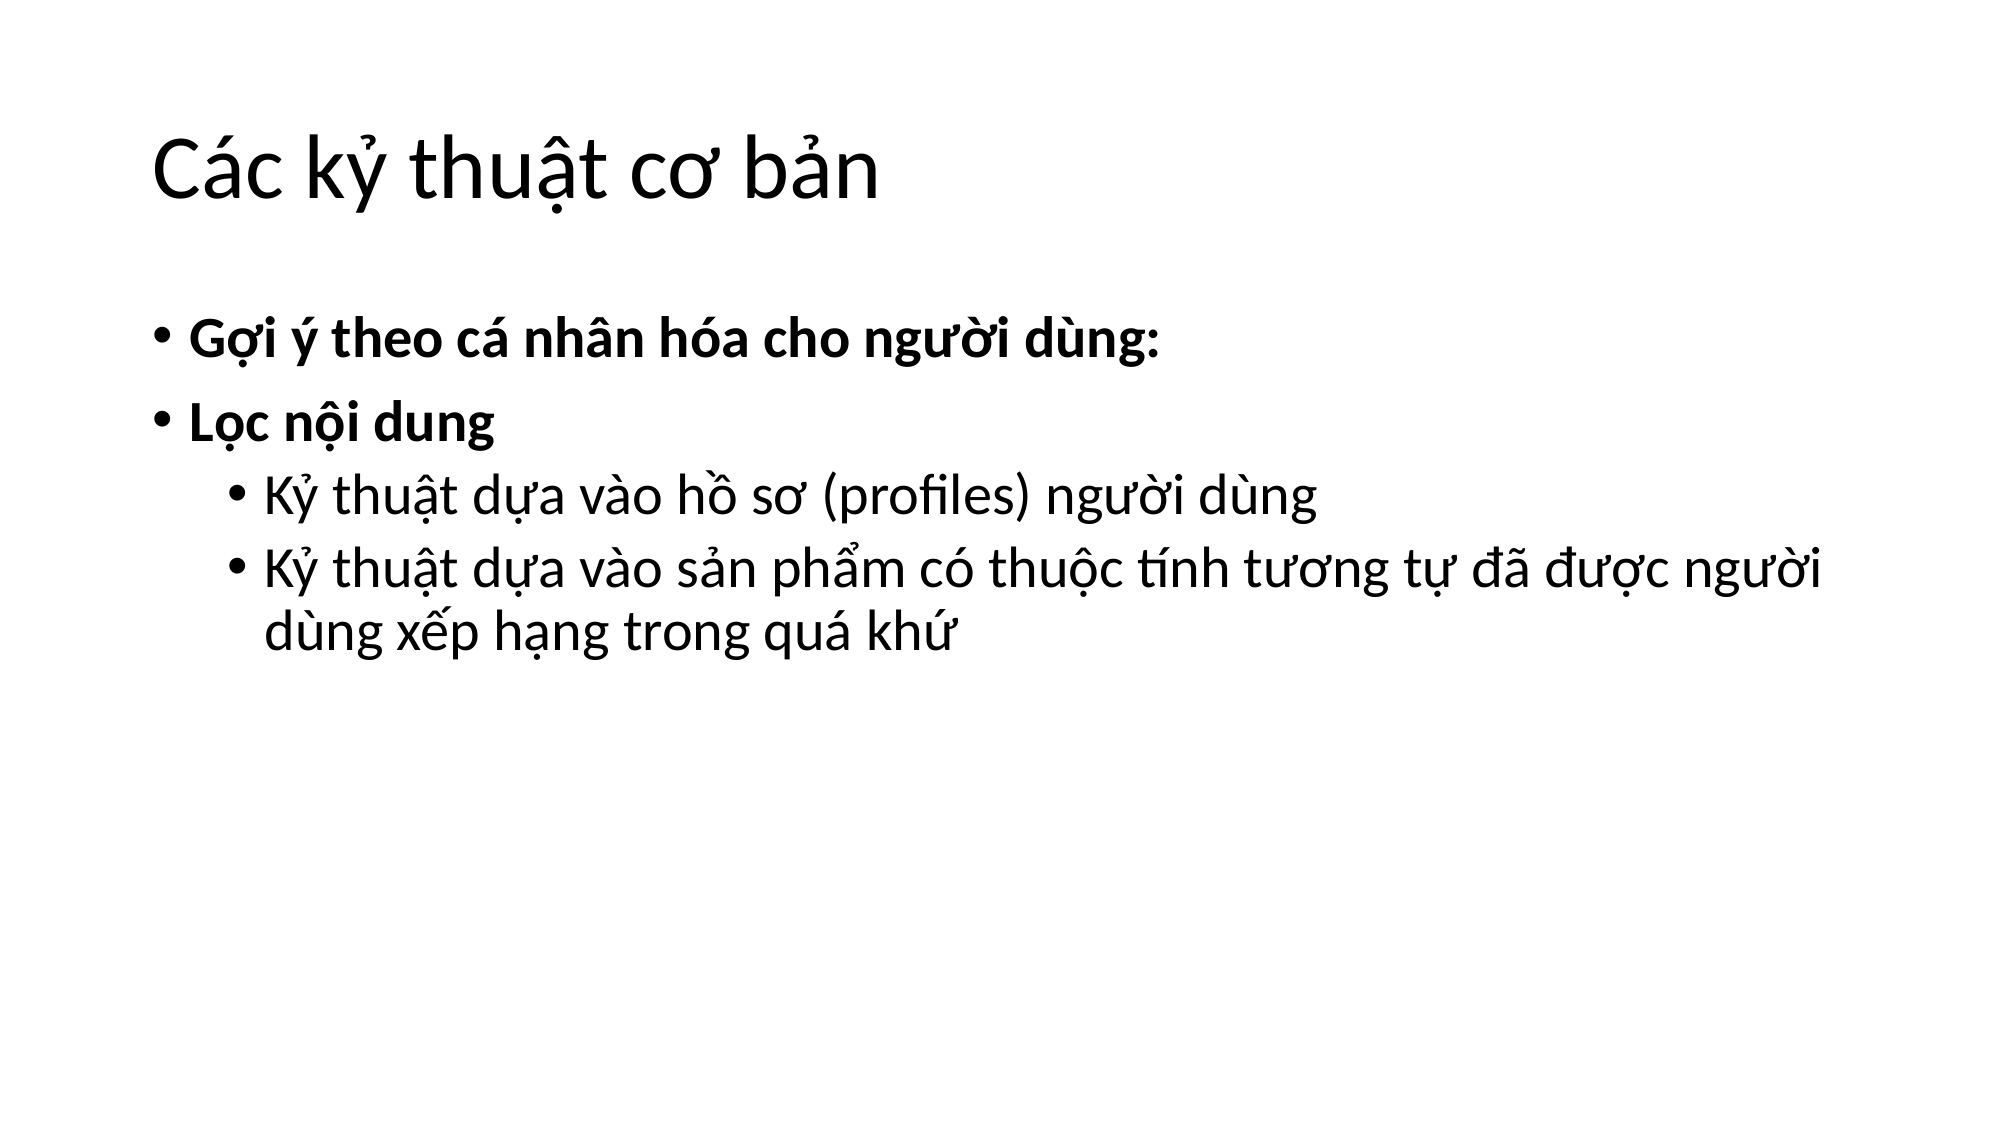

# Các kỷ thuật cơ bản
Gợi ý theo cá nhân hóa cho người dùng:
Lọc nội dung
Kỷ thuật dựa vào hồ sơ (profiles) người dùng
Kỷ thuật dựa vào sản phẩm có thuộc tính tương tự đã được người dùng xếp hạng trong quá khứ